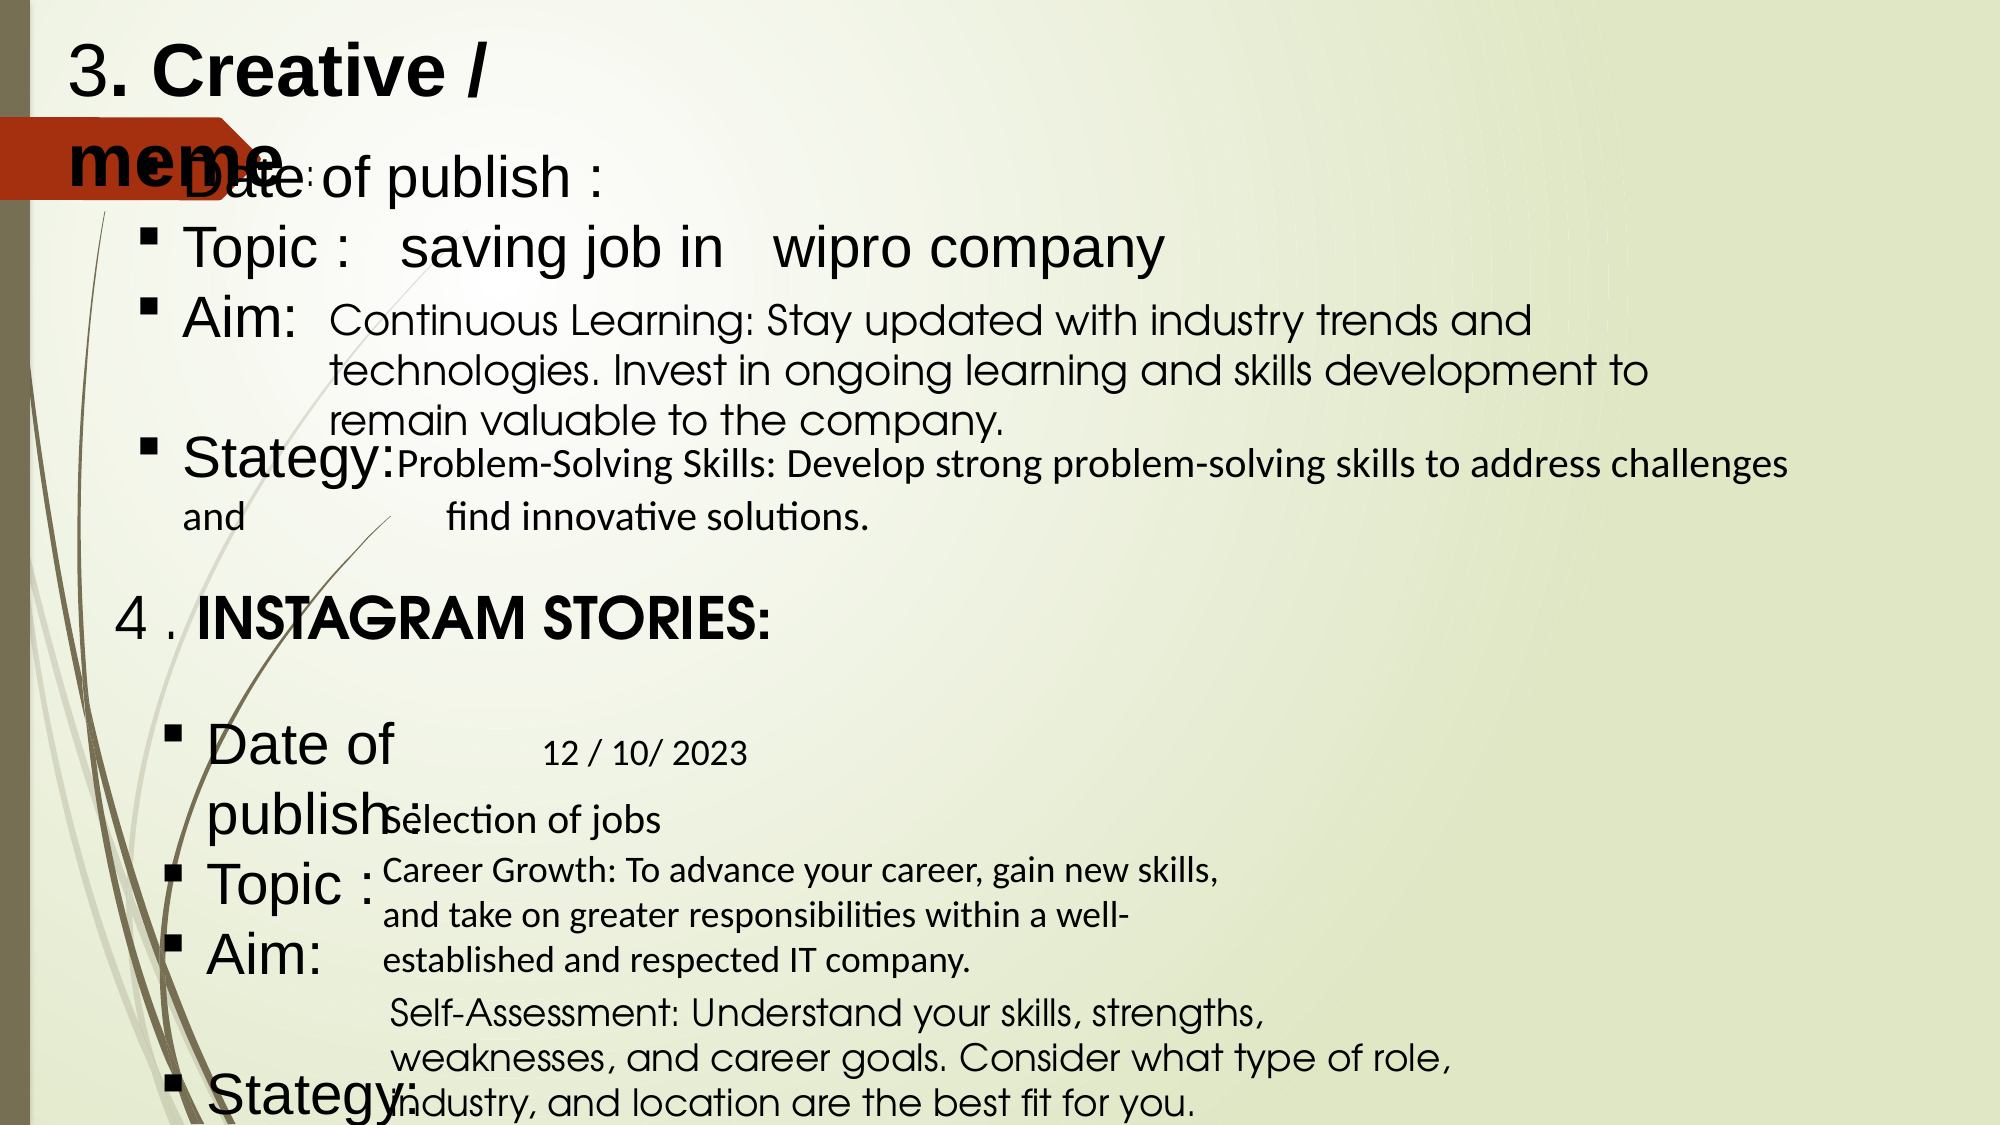

3. Creative / meme :
Date of publish :
Topic :   saving job in   wipro company
Aim:

Stategy:Problem-Solving Skills: Develop strong problem-solving skills to address challenges and                     find innovative solutions.

Continuous Learning: Stay updated with industry trends and technologies. Invest in ongoing learning and skills development to remain valuable to the company.
4 . INSTAGRAM STORIES:
Date of publish :
Topic :
Aim:

Stategy:
12 / 10/ 2023

Selection of jobs
Career Growth: To advance your career, gain new skills, and take on greater responsibilities within a well-established and respected IT company.
Self-Assessment: Understand your skills, strengths, weaknesses, and career goals. Consider what type of role, industry, and location are the best fit for you.